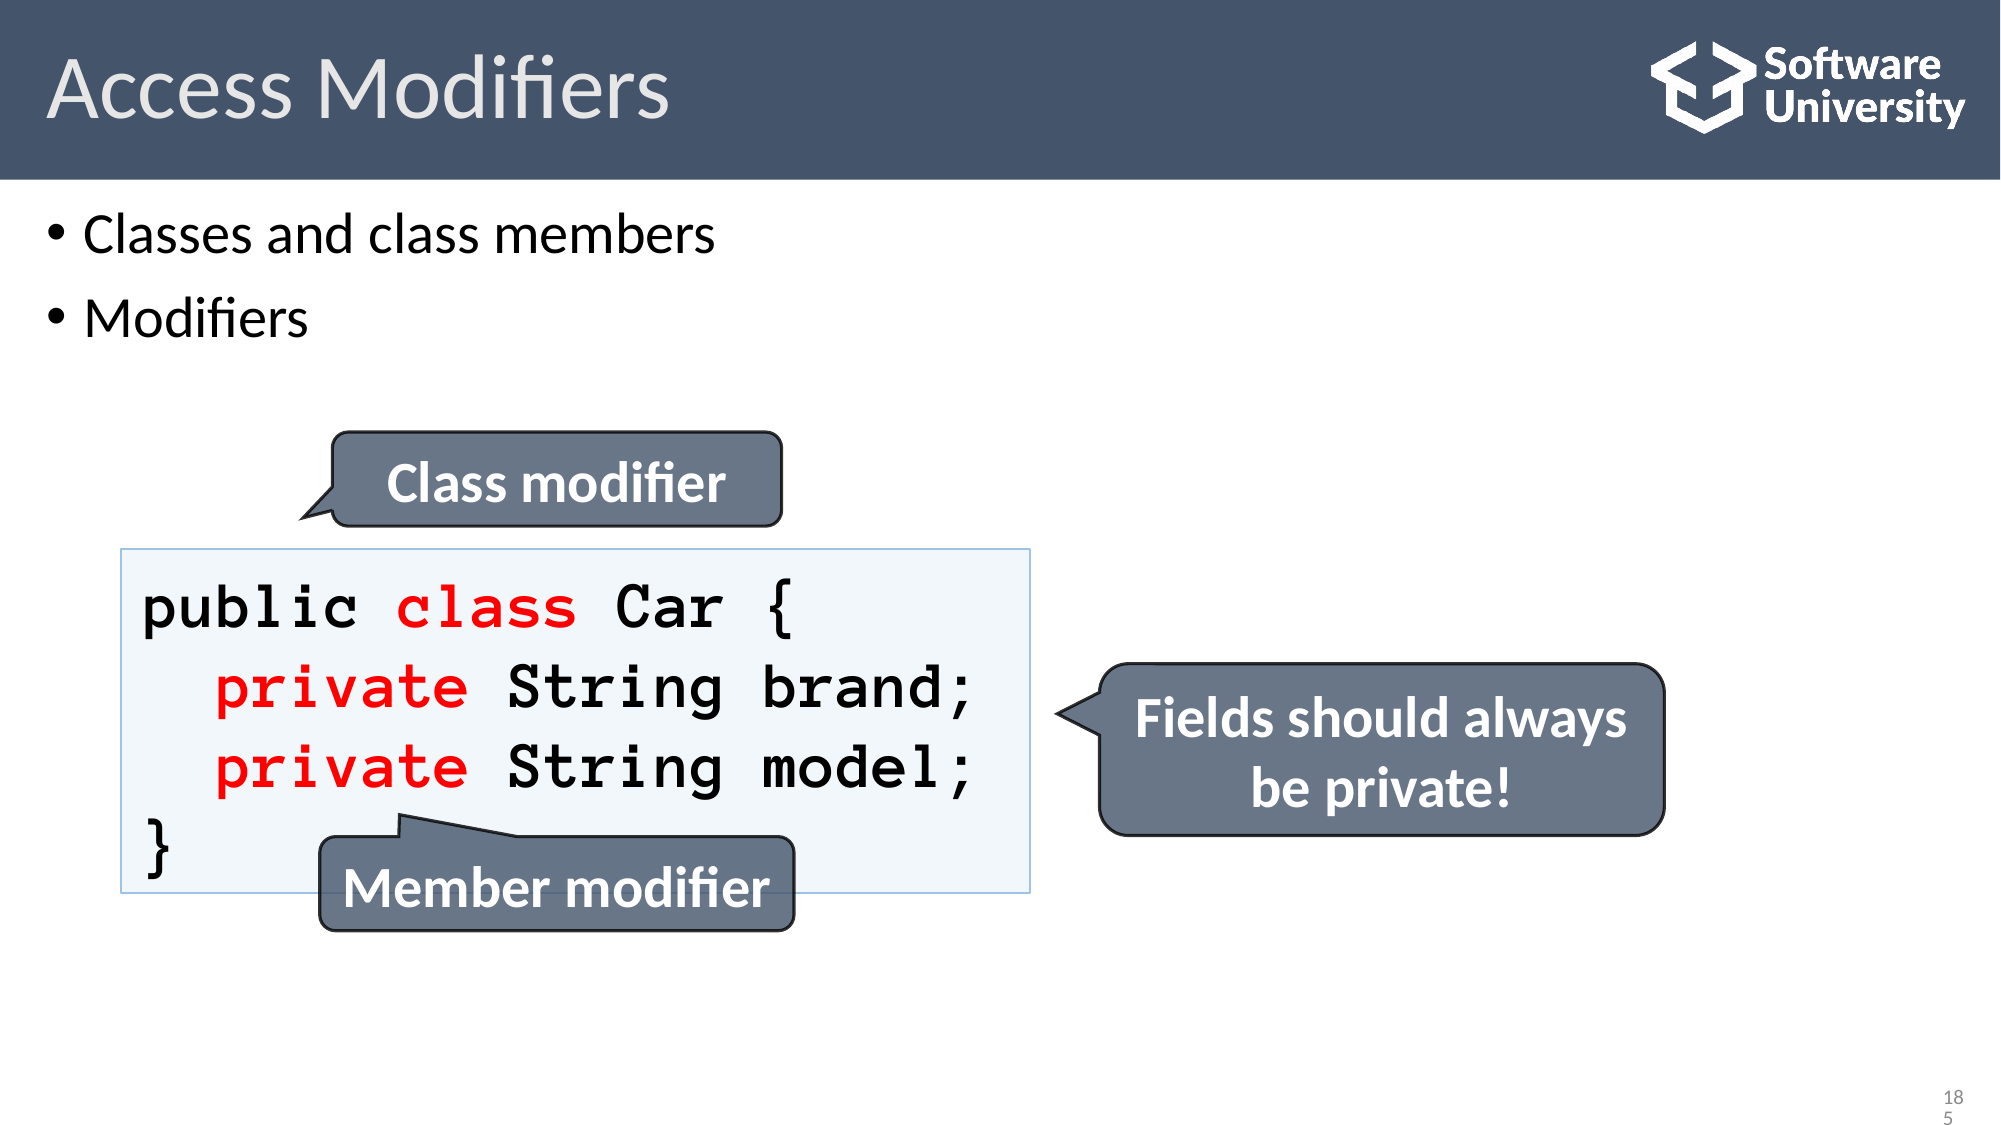

# Access Modifiers
Classes and class members have modifiers
Modifiers define visibility
Class modifier
public class Car {
  private String brand;
  private String model;
}
Fields should always be private!
Member modifier
185